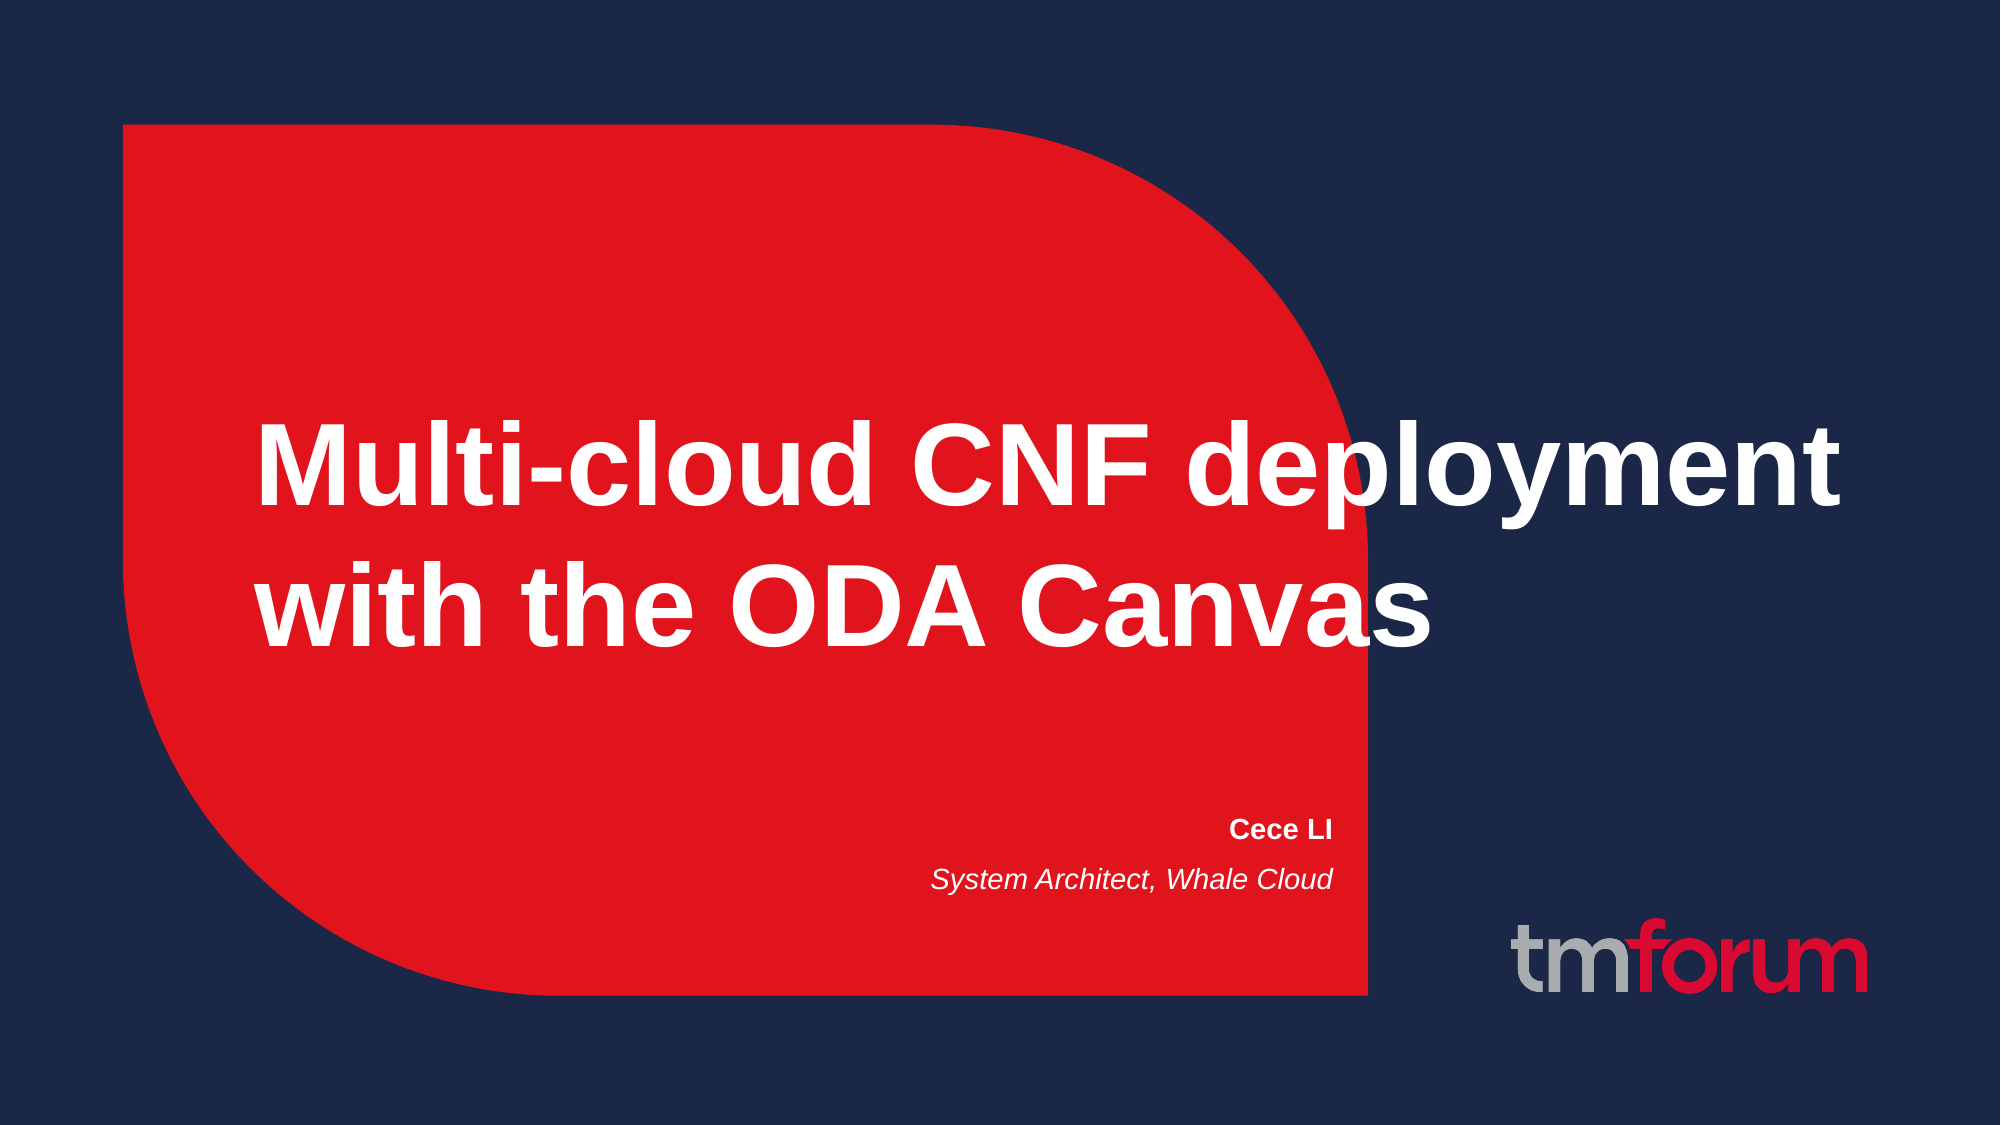

Multi-cloud CNF deployment with the ODA Canvas
Cece LI
System Architect, Whale Cloud